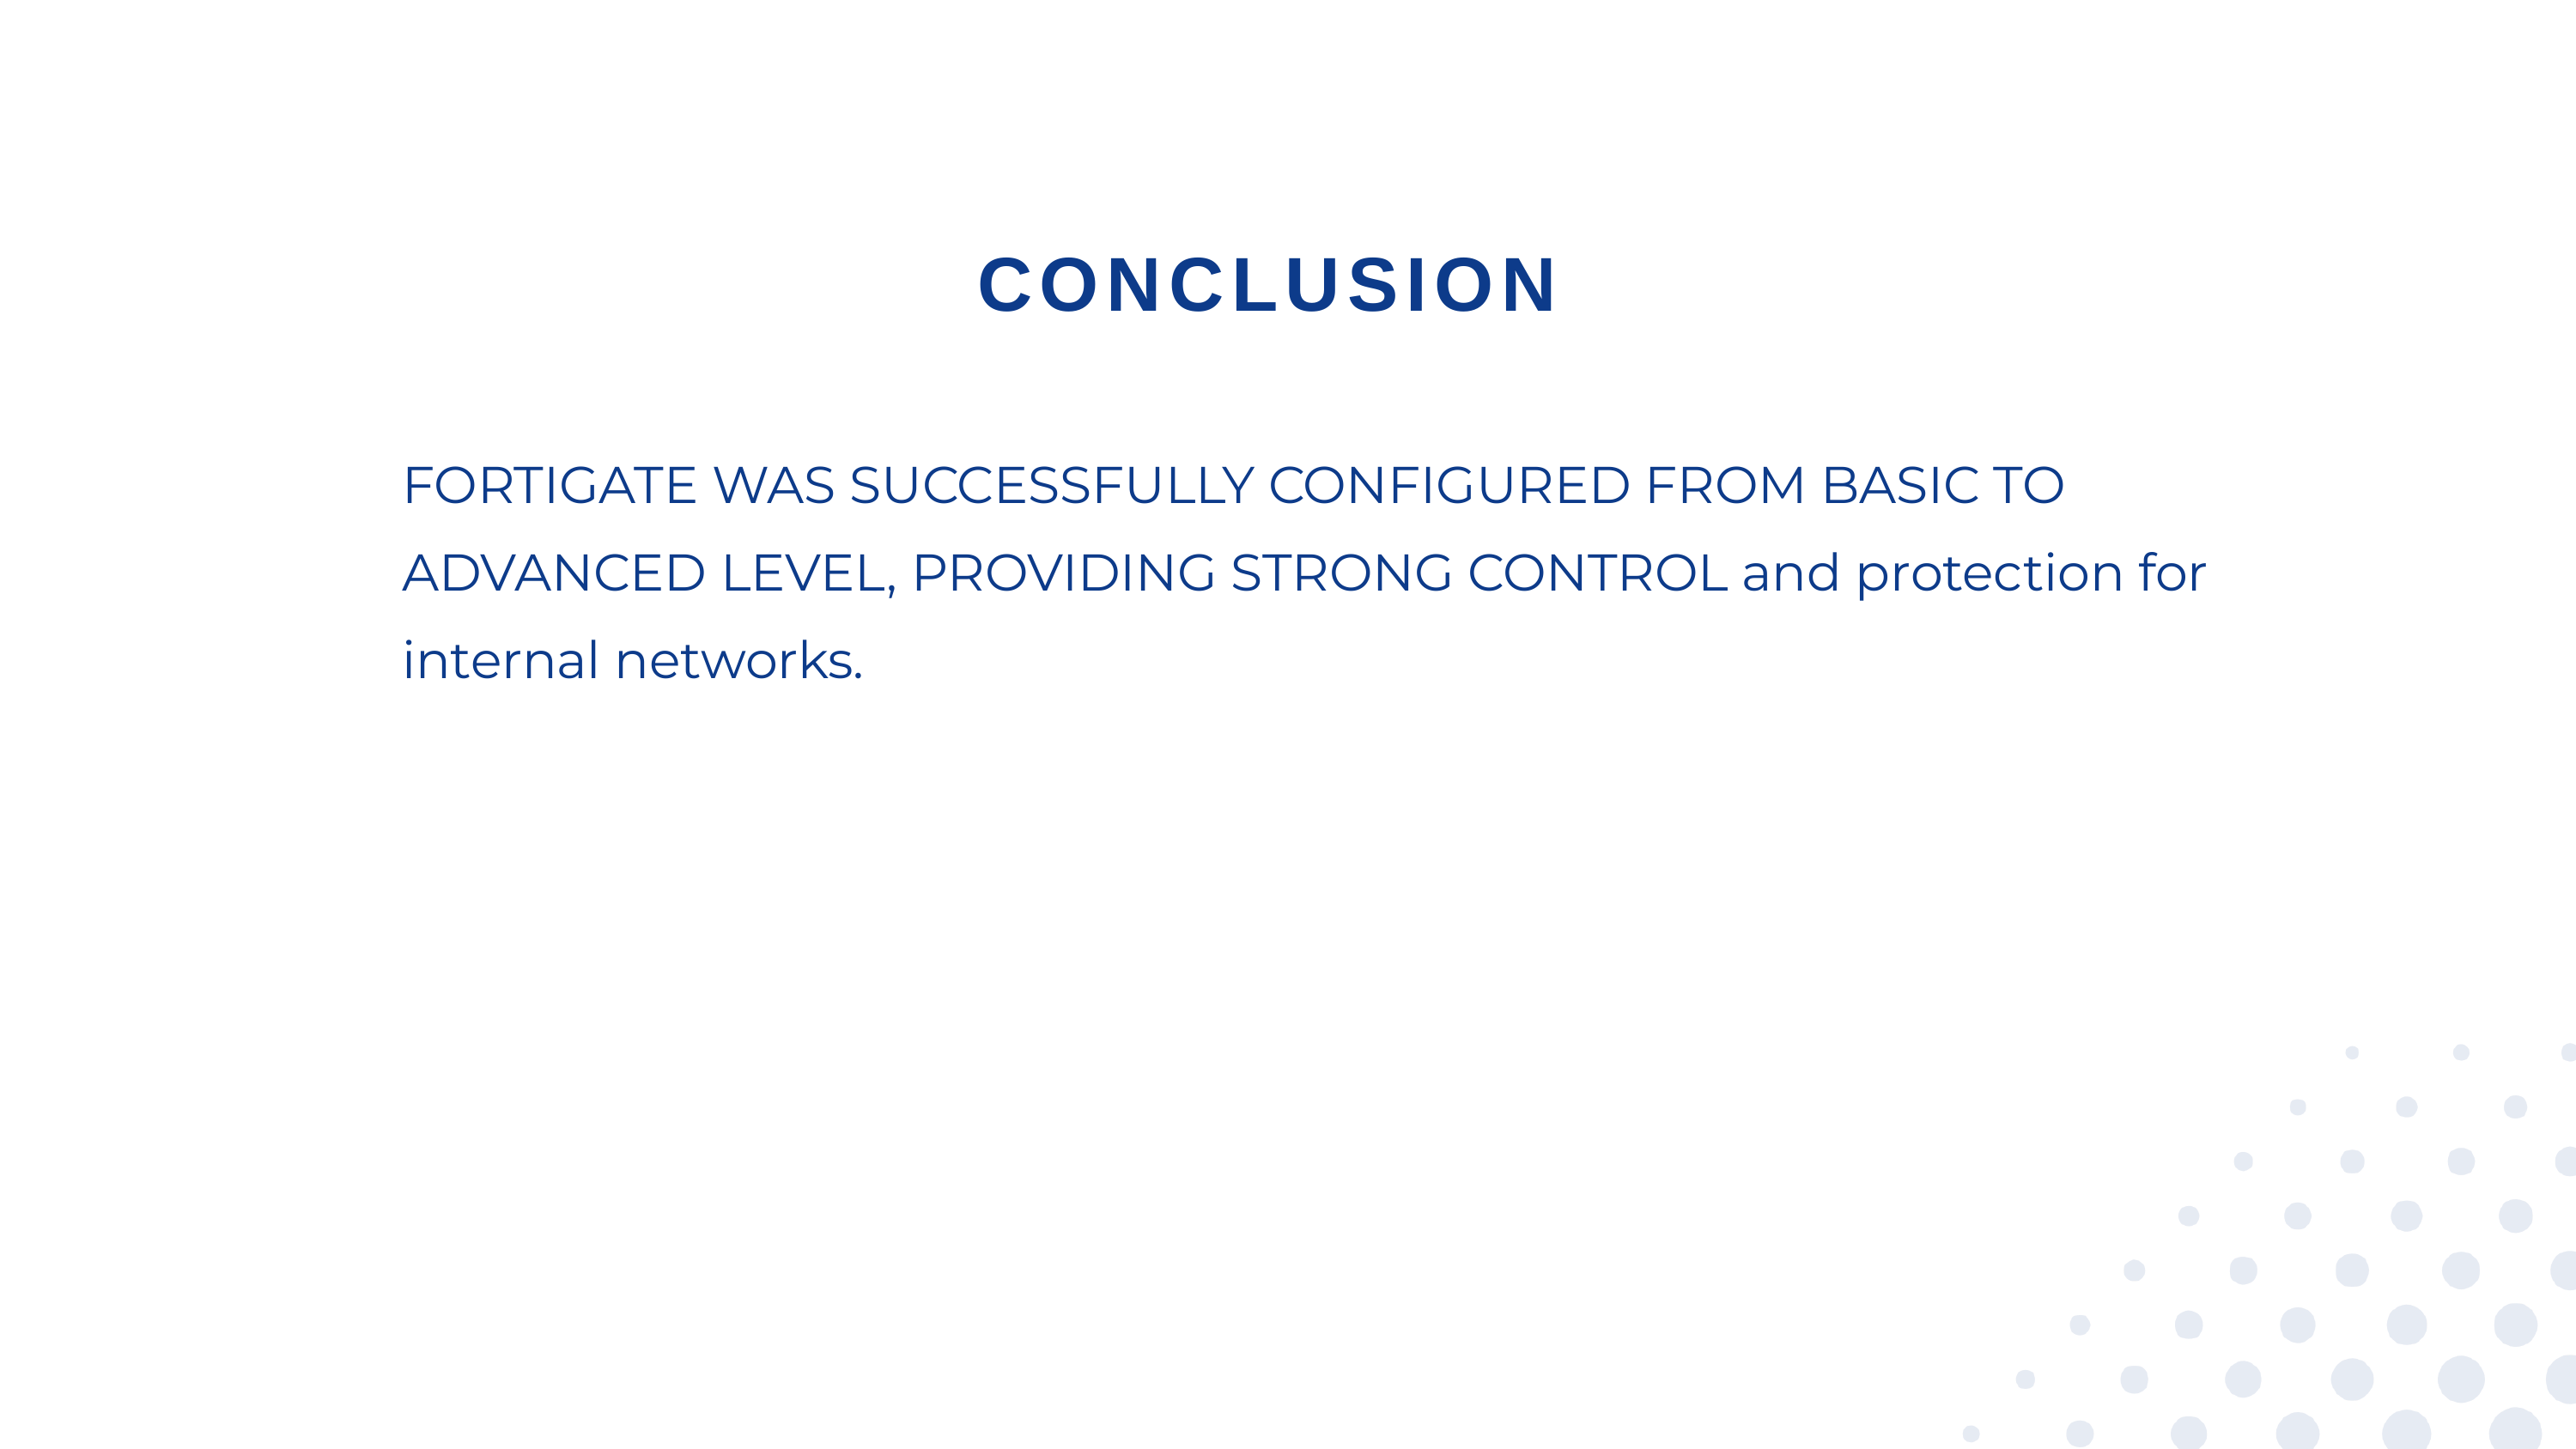

CONCLUSION
FORTIGATE WAS SUCCESSFULLY CONFIGURED FROM BASIC TO ADVANCED LEVEL, PROVIDING STRONG CONTROL and protection for internal networks.